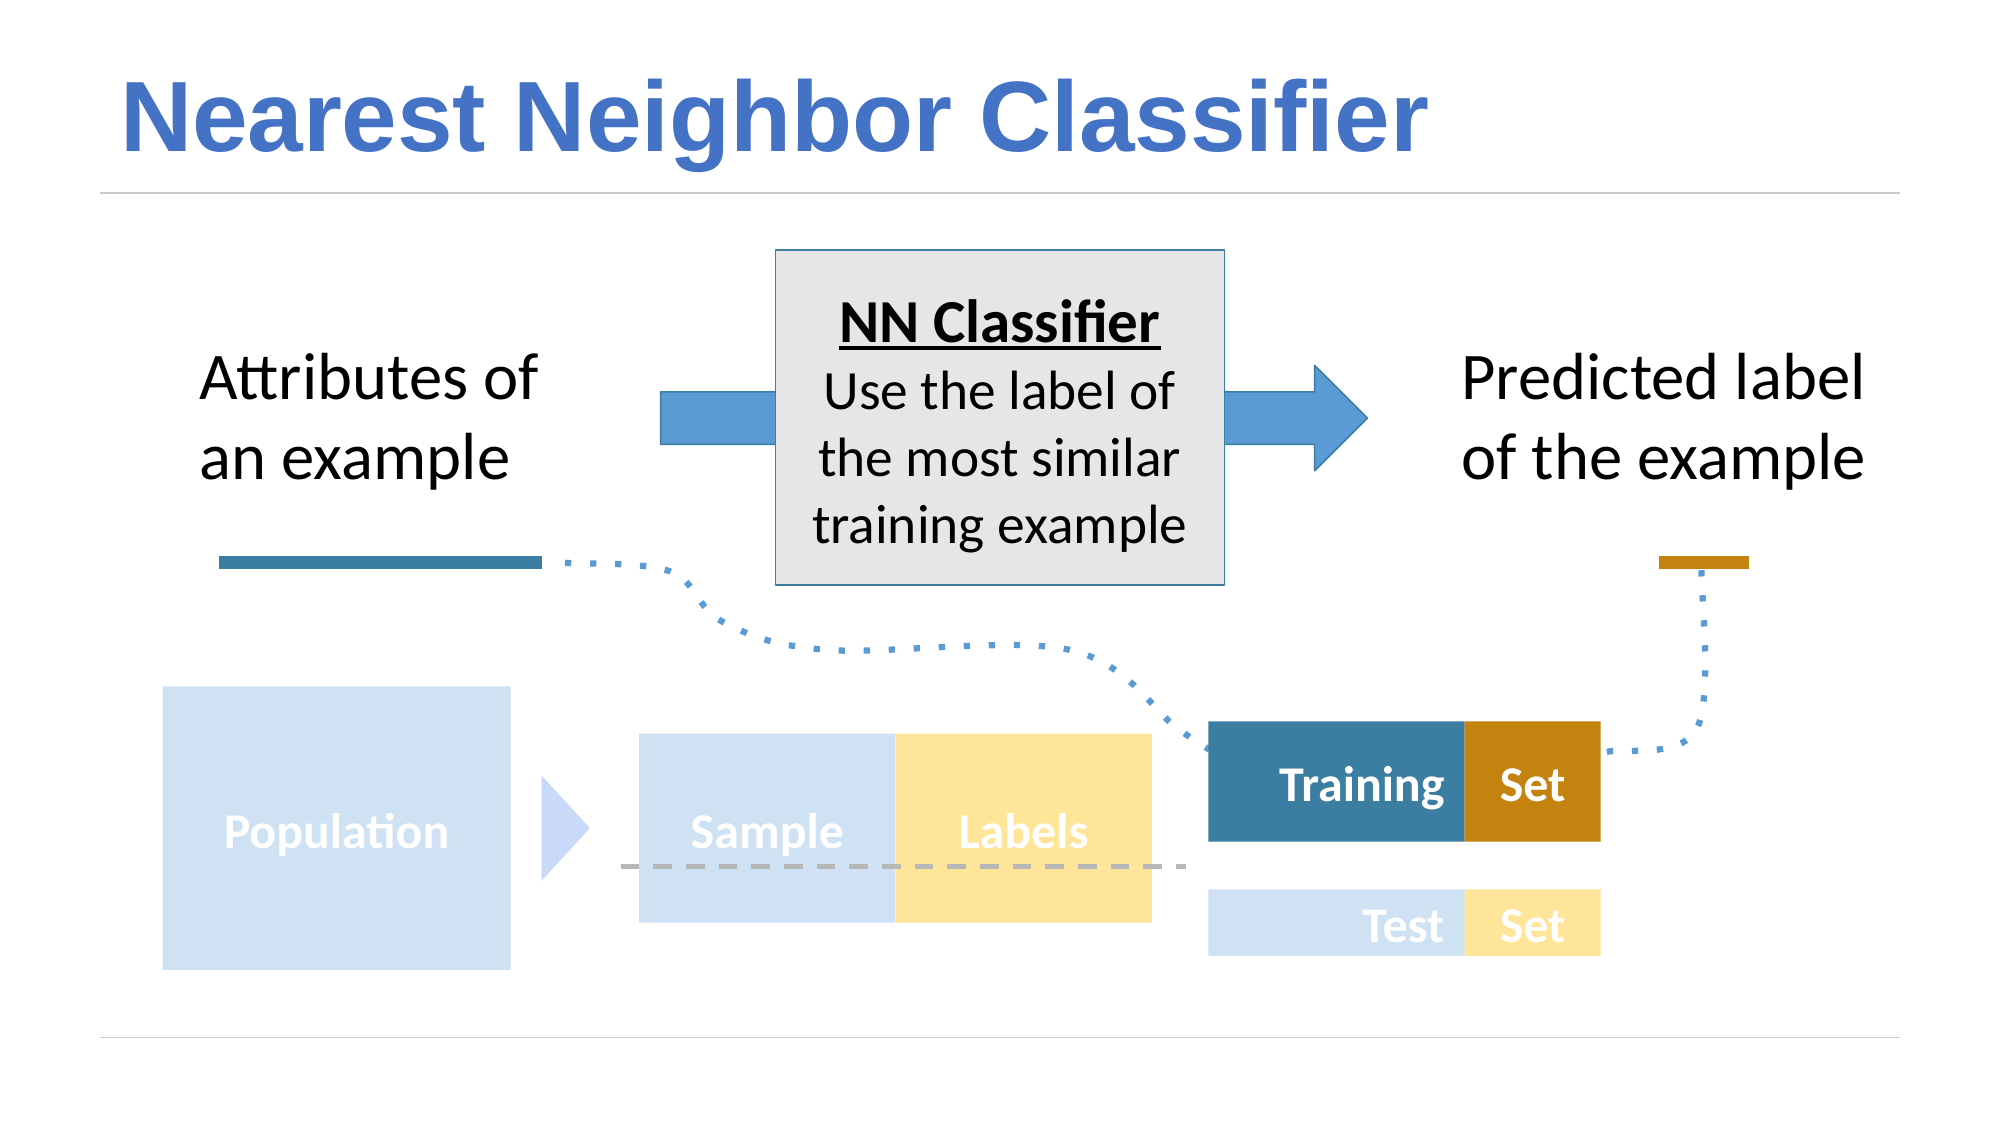

# Nearest Neighbor Classifier
NN Classifier
Use the label of the most similar training example
Attributes of an example
Predicted label of the example

Population
Set
Training
Sample
Labels

Set
Test